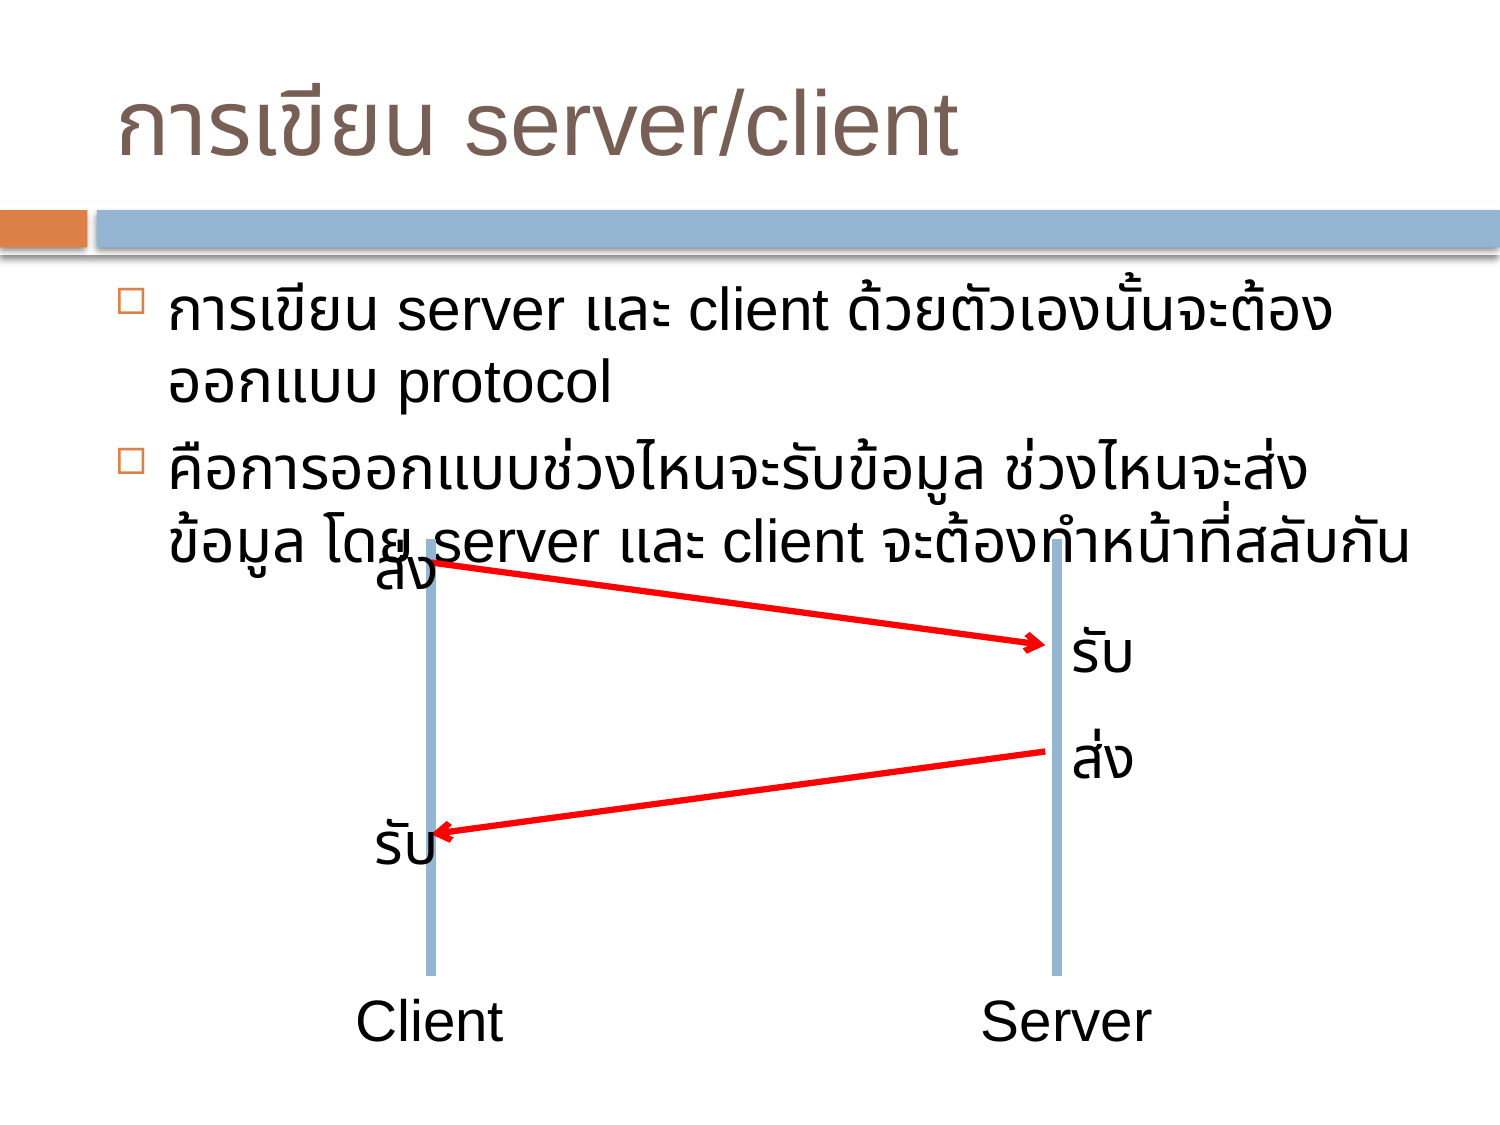

# การเขียน server/client
การเขียน server และ client ด้วยตัวเองนั้นจะต้องออกแบบ protocol
คือการออกแบบช่วงไหนจะรับข้อมูล ช่วงไหนจะส่งข้อมูล โดย server และ client จะต้องทำหน้าที่สลับกัน

ส่ง
รับ
ส่ง
รับ
Client
Server